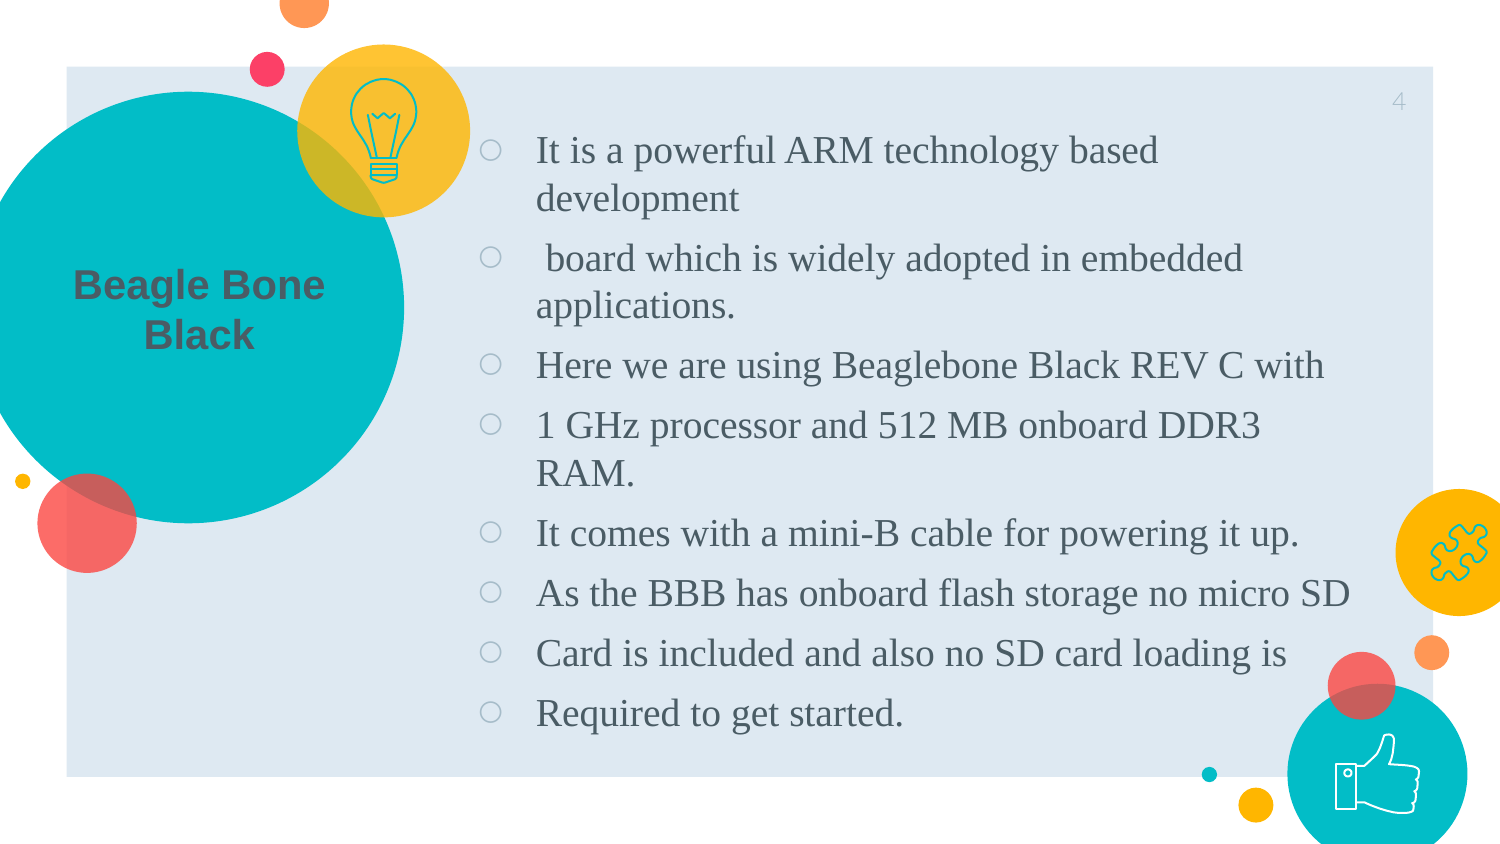

4
# Beagle Bone Black
It is a powerful ARM technology based development
 board which is widely adopted in embedded applications.
Here we are using Beaglebone Black REV C with
1 GHz processor and 512 MB onboard DDR3 RAM.
It comes with a mini-B cable for powering it up.
As the BBB has onboard flash storage no micro SD
Card is included and also no SD card loading is
Required to get started.